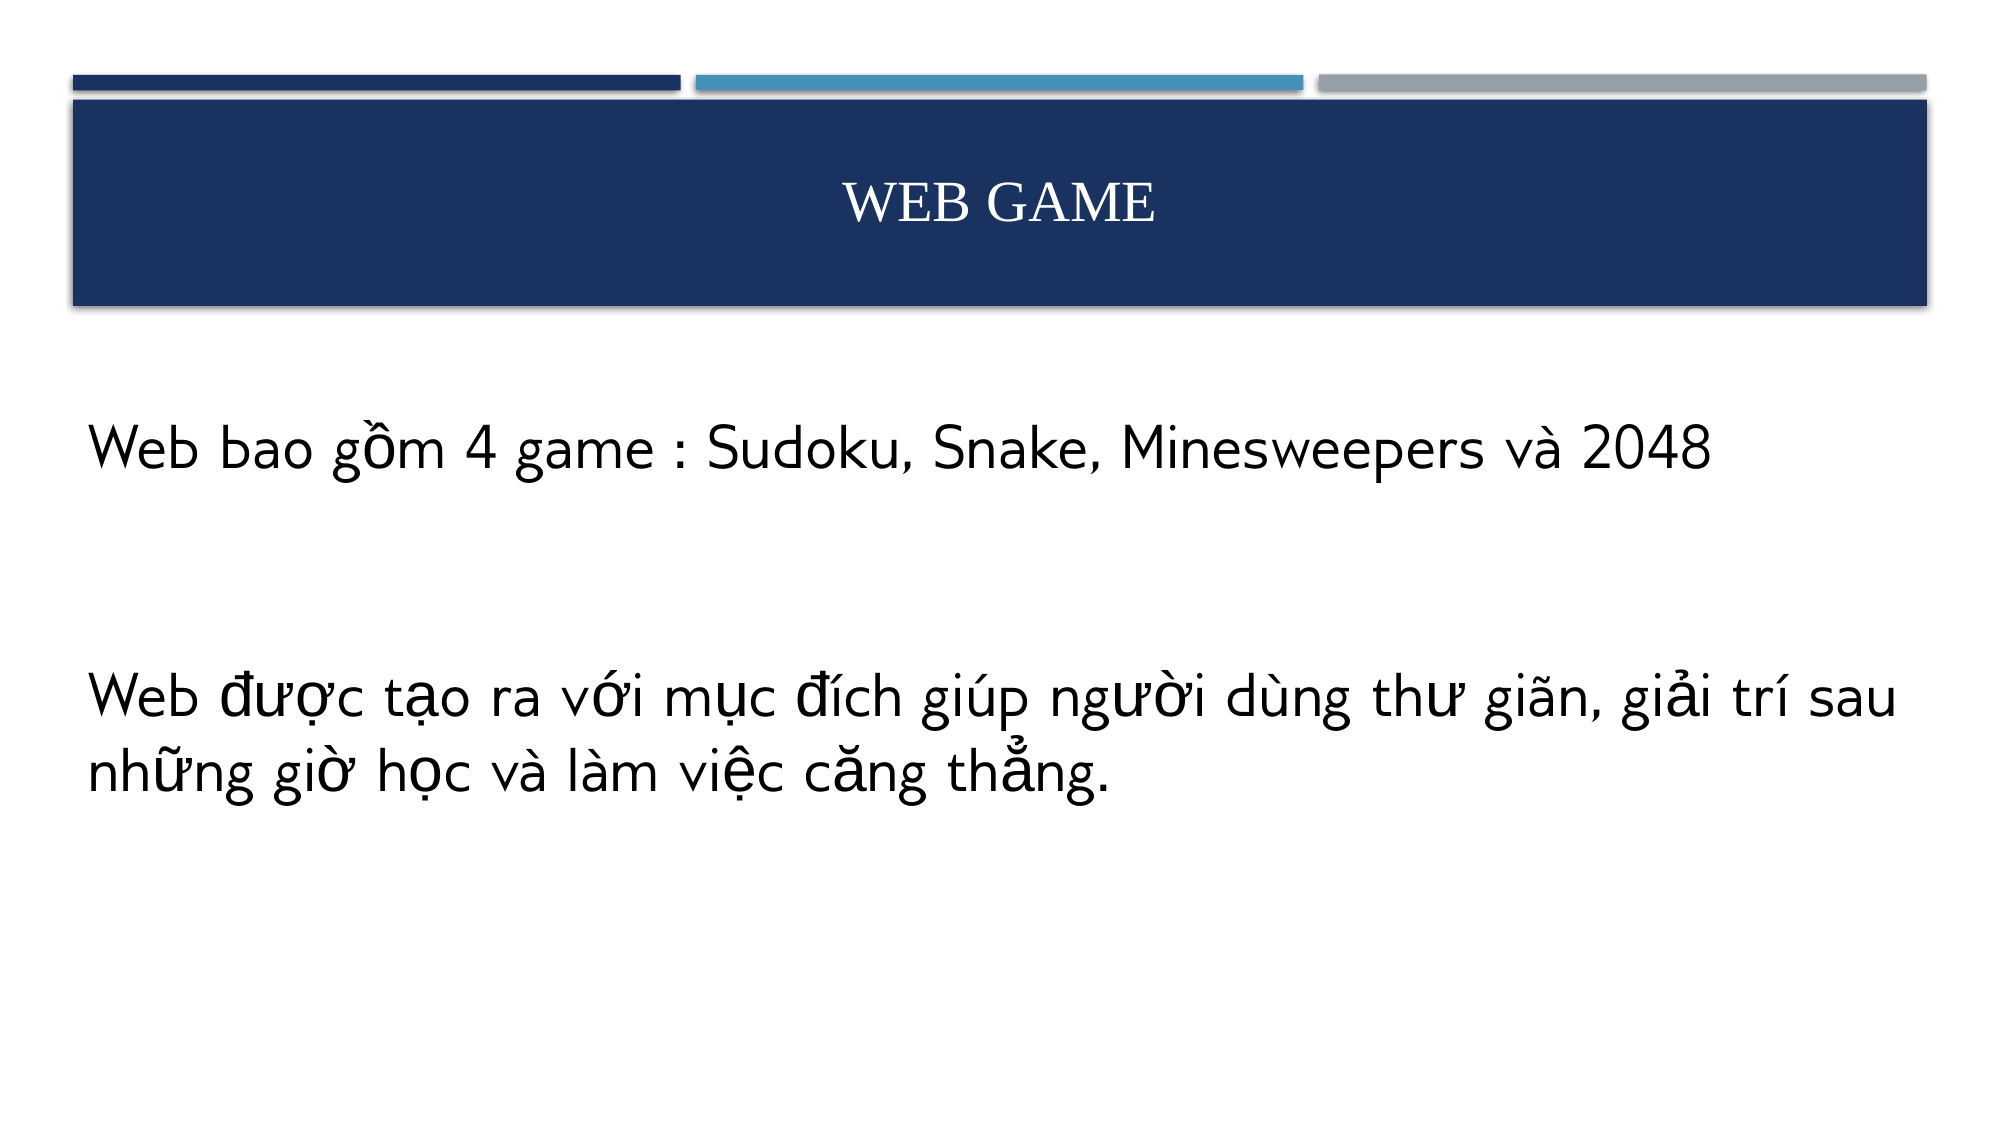

# Web game
Web bao gồm 4 game : Sudoku, Snake, Minesweepers và 2048
Web được tạo ra với mục đích giúp người dùng thư giãn, giải trí sau những giờ học và làm việc căng thẳng.